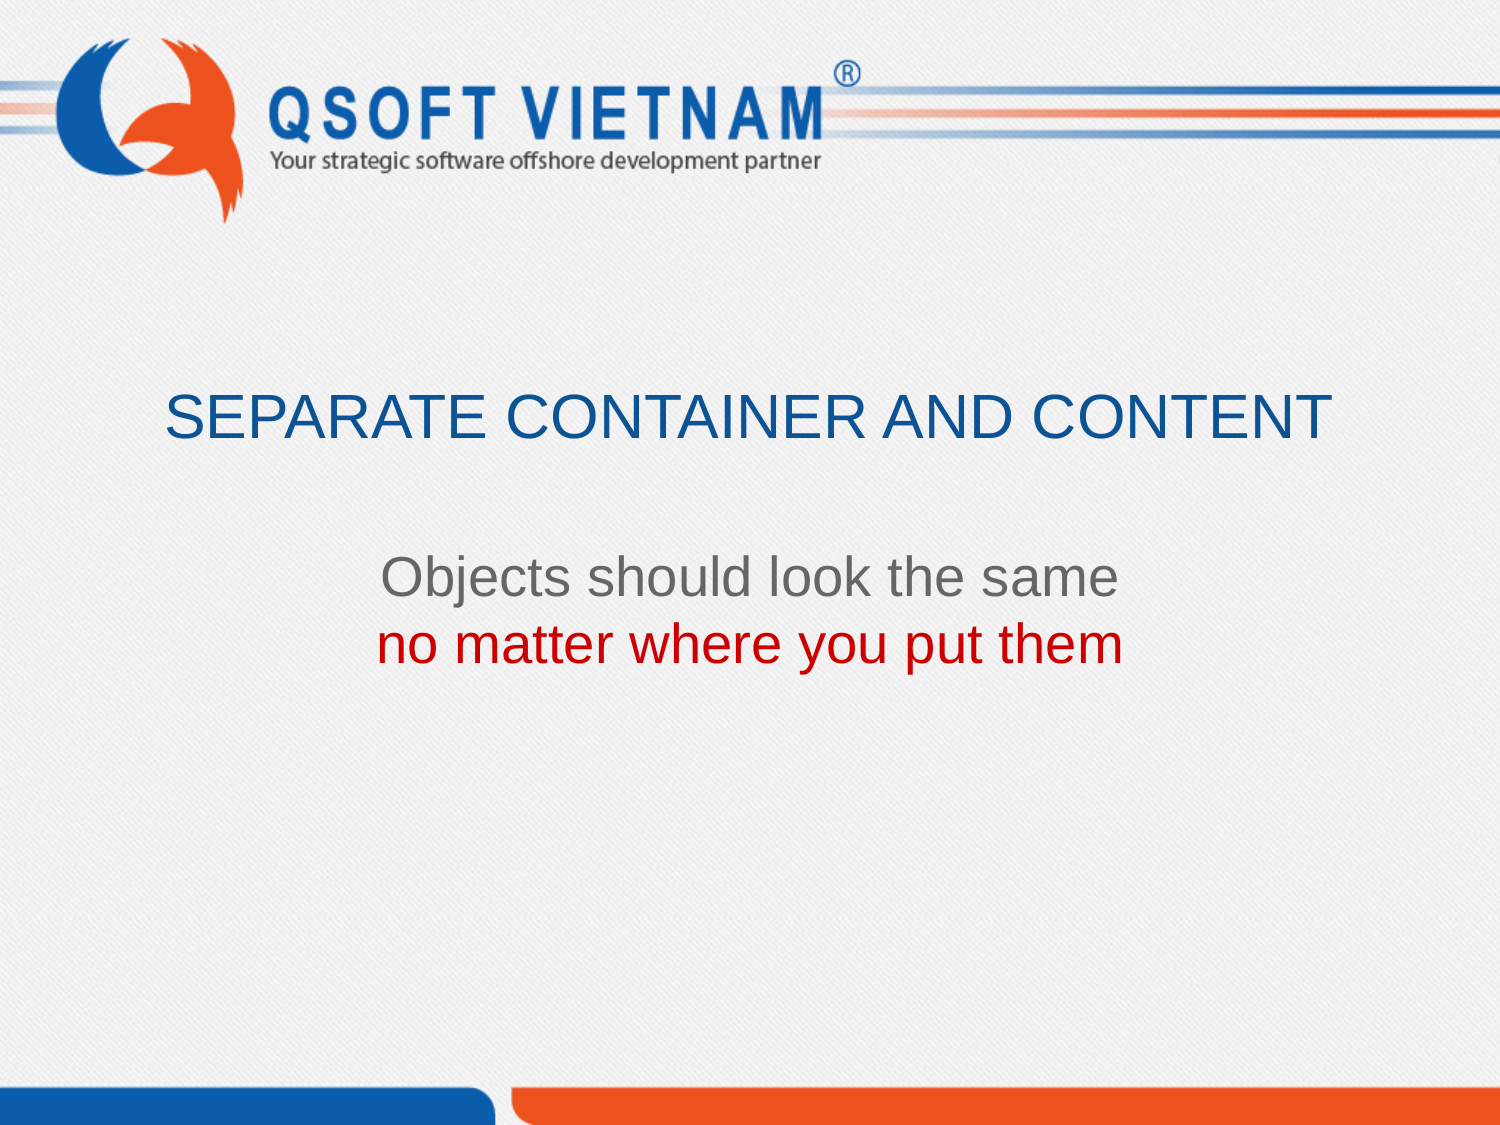

SEPARATE CONTAINER AND CONTENT
Objects should look the same
no matter where you put them